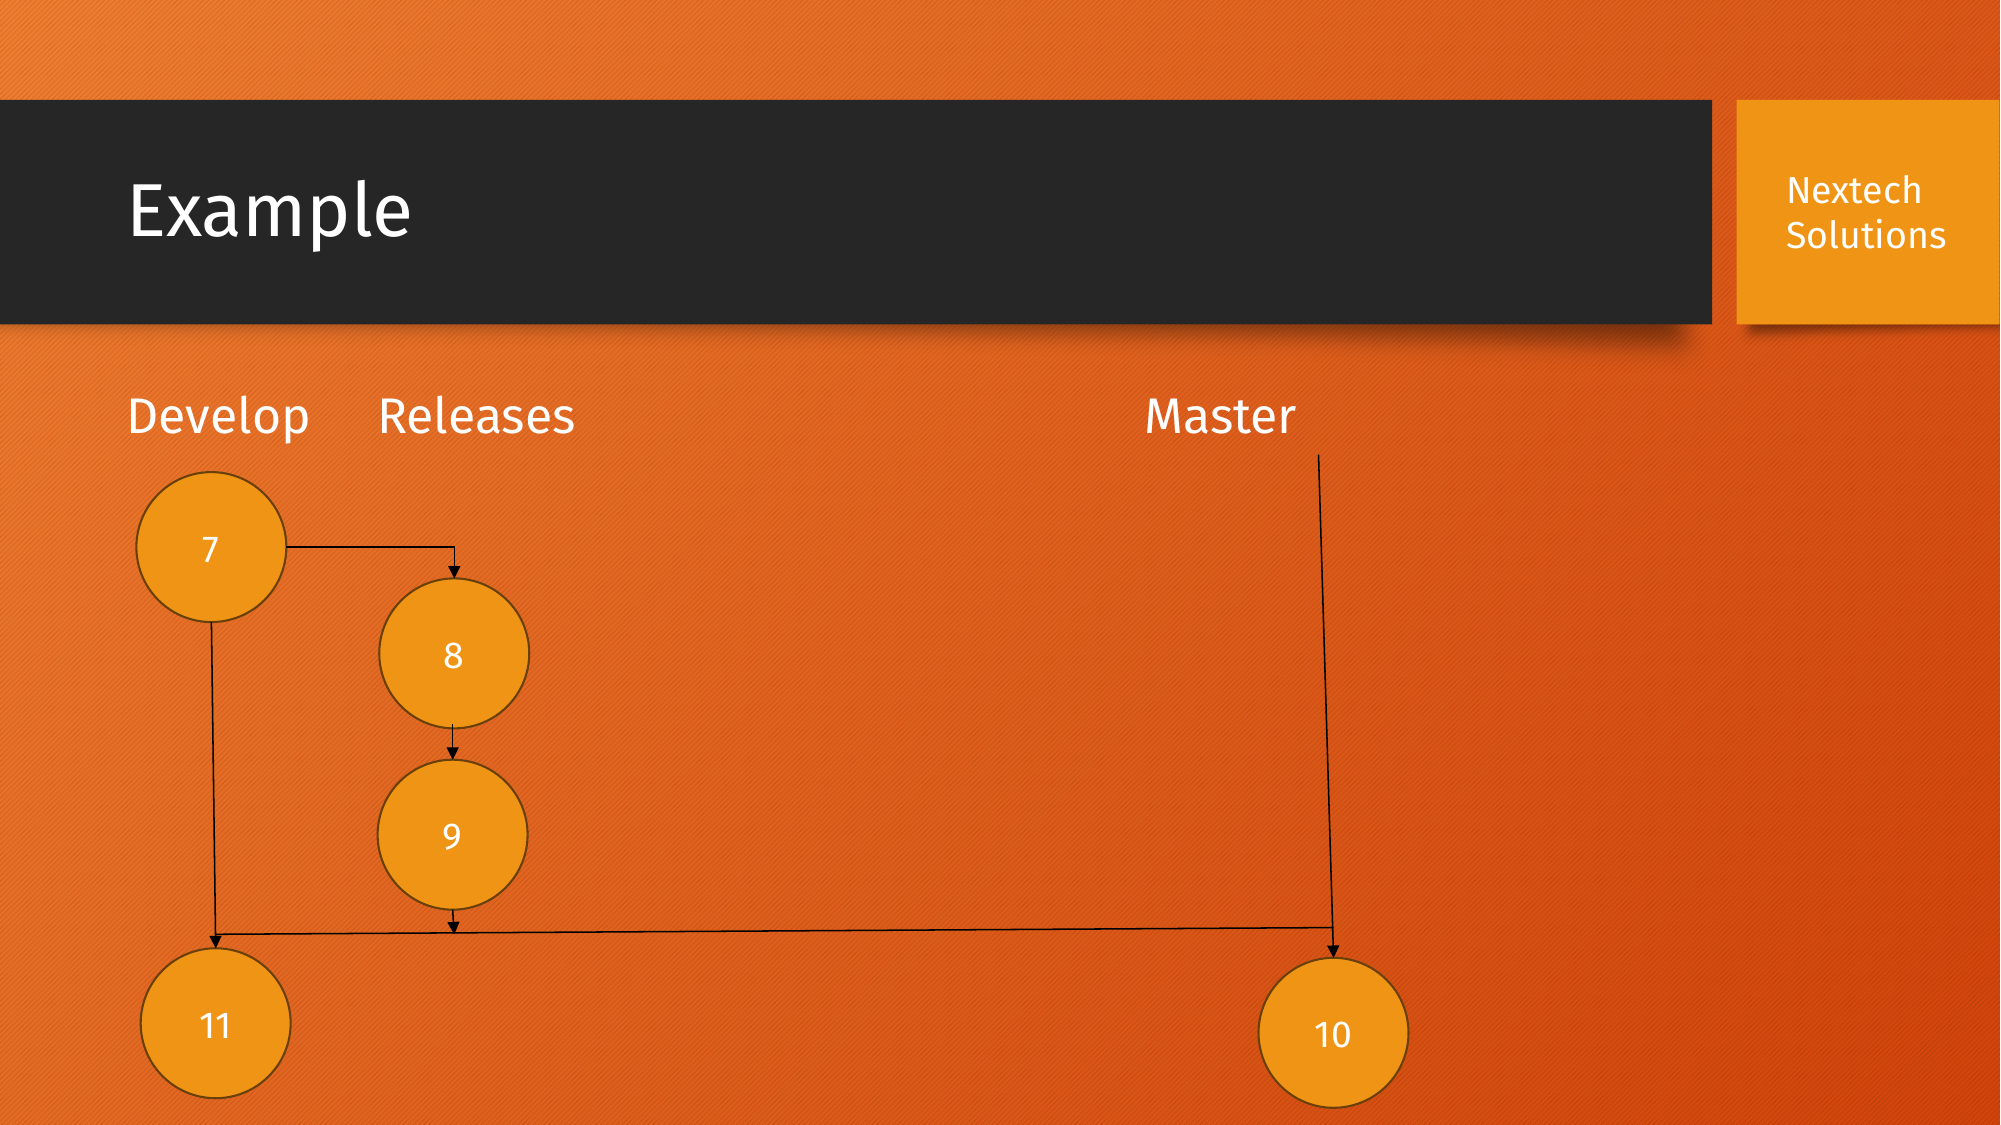

# Example
Nextech Solutions
Develop     Releases                                           Master
7
8
9
11
10